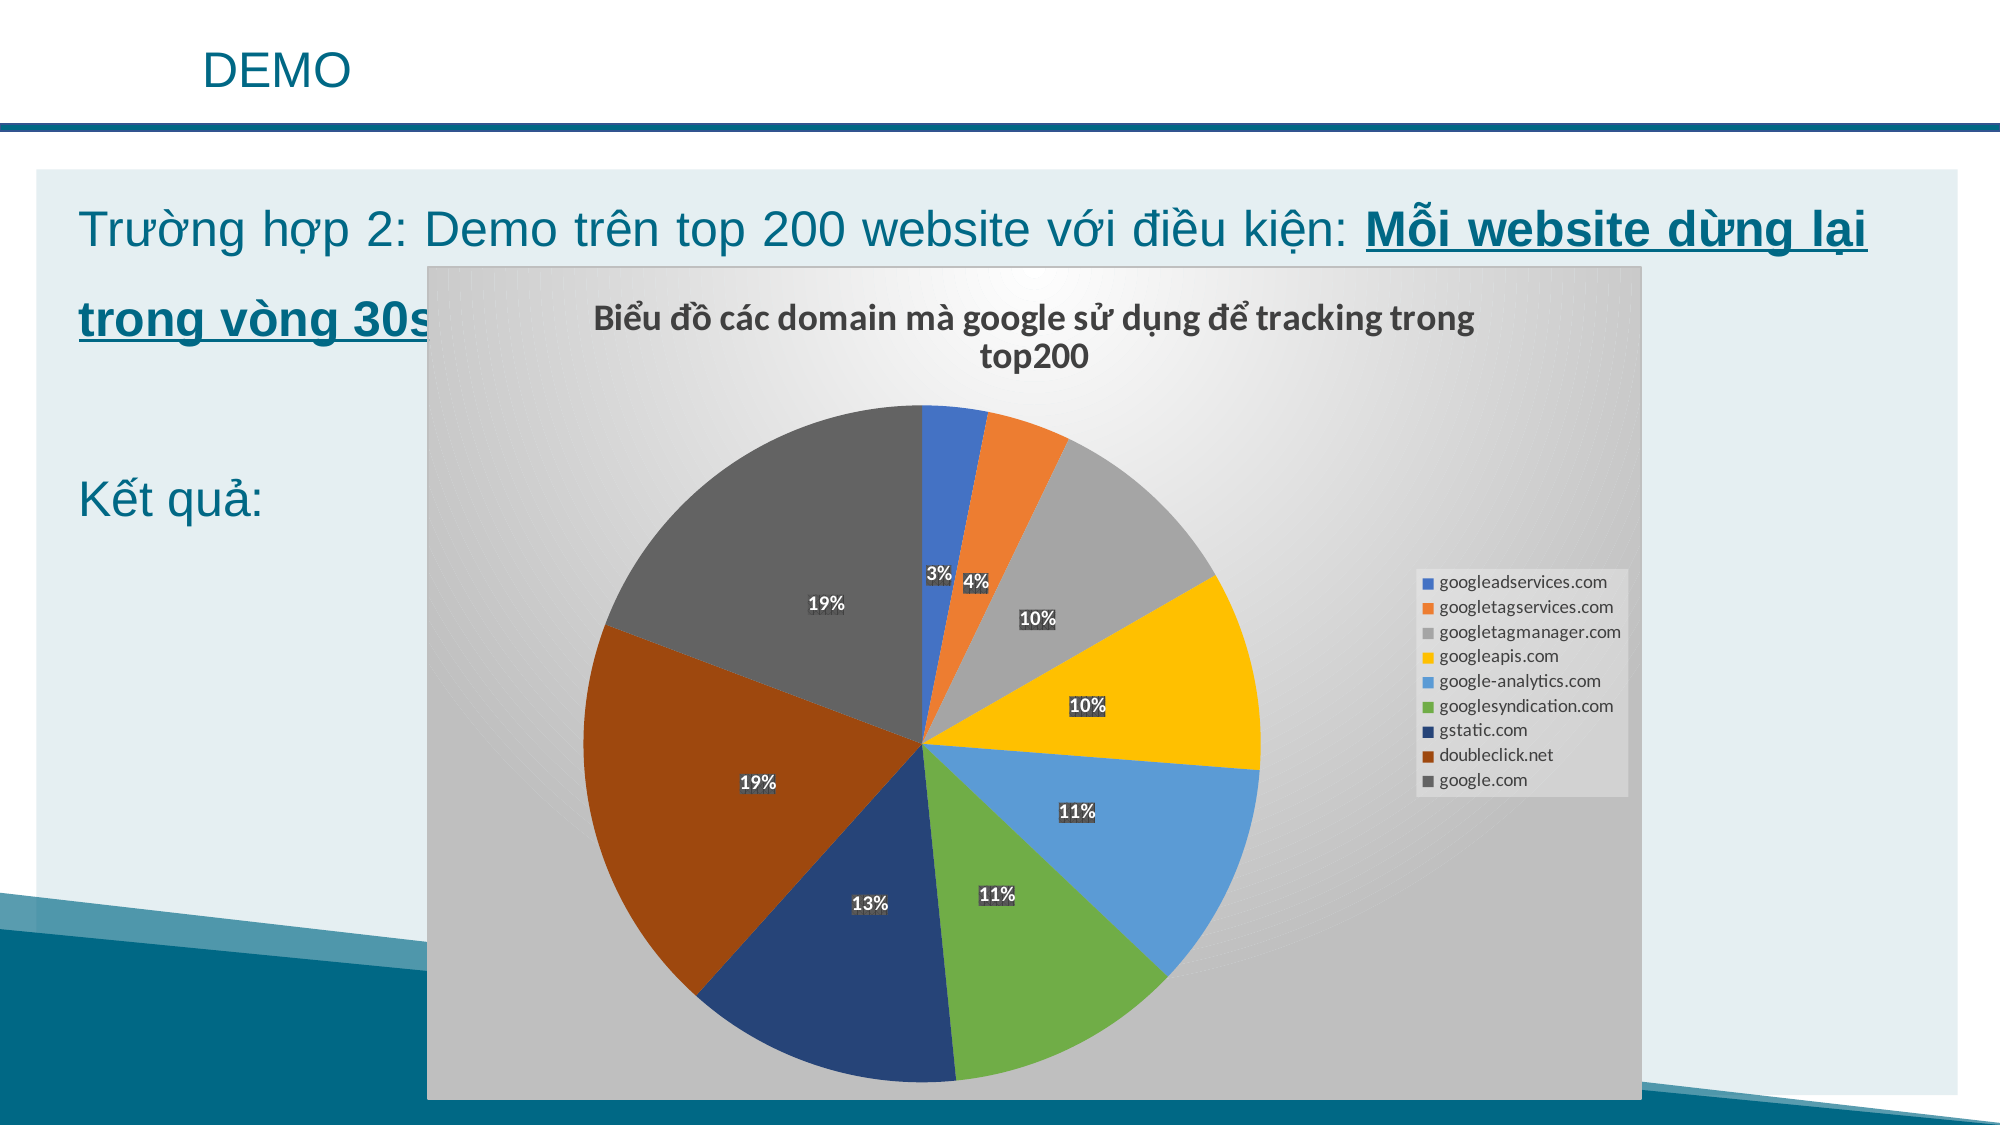

DEMO

Trường hợp 2: Demo trên top 200 website với điều kiện: Mỗi website dừng lại trong vòng 30s

Kết quả:

### Chart: Biểu đồ các domain mà google sử dụng để tracking trong top200

| Category |  |
|---|---|
| googleadservices.com | 39.0 |
| googletagservices.com | 50.0 |
| googletagmanager.com | 119.0 |
| googleapis.com | 119.0 |
| google-analytics.com | 135.0 |
| googlesyndication.com | 141.0 |
| gstatic.com | 165.0 |
| doubleclick.net | 238.0 |
| google.com | 240.0 |